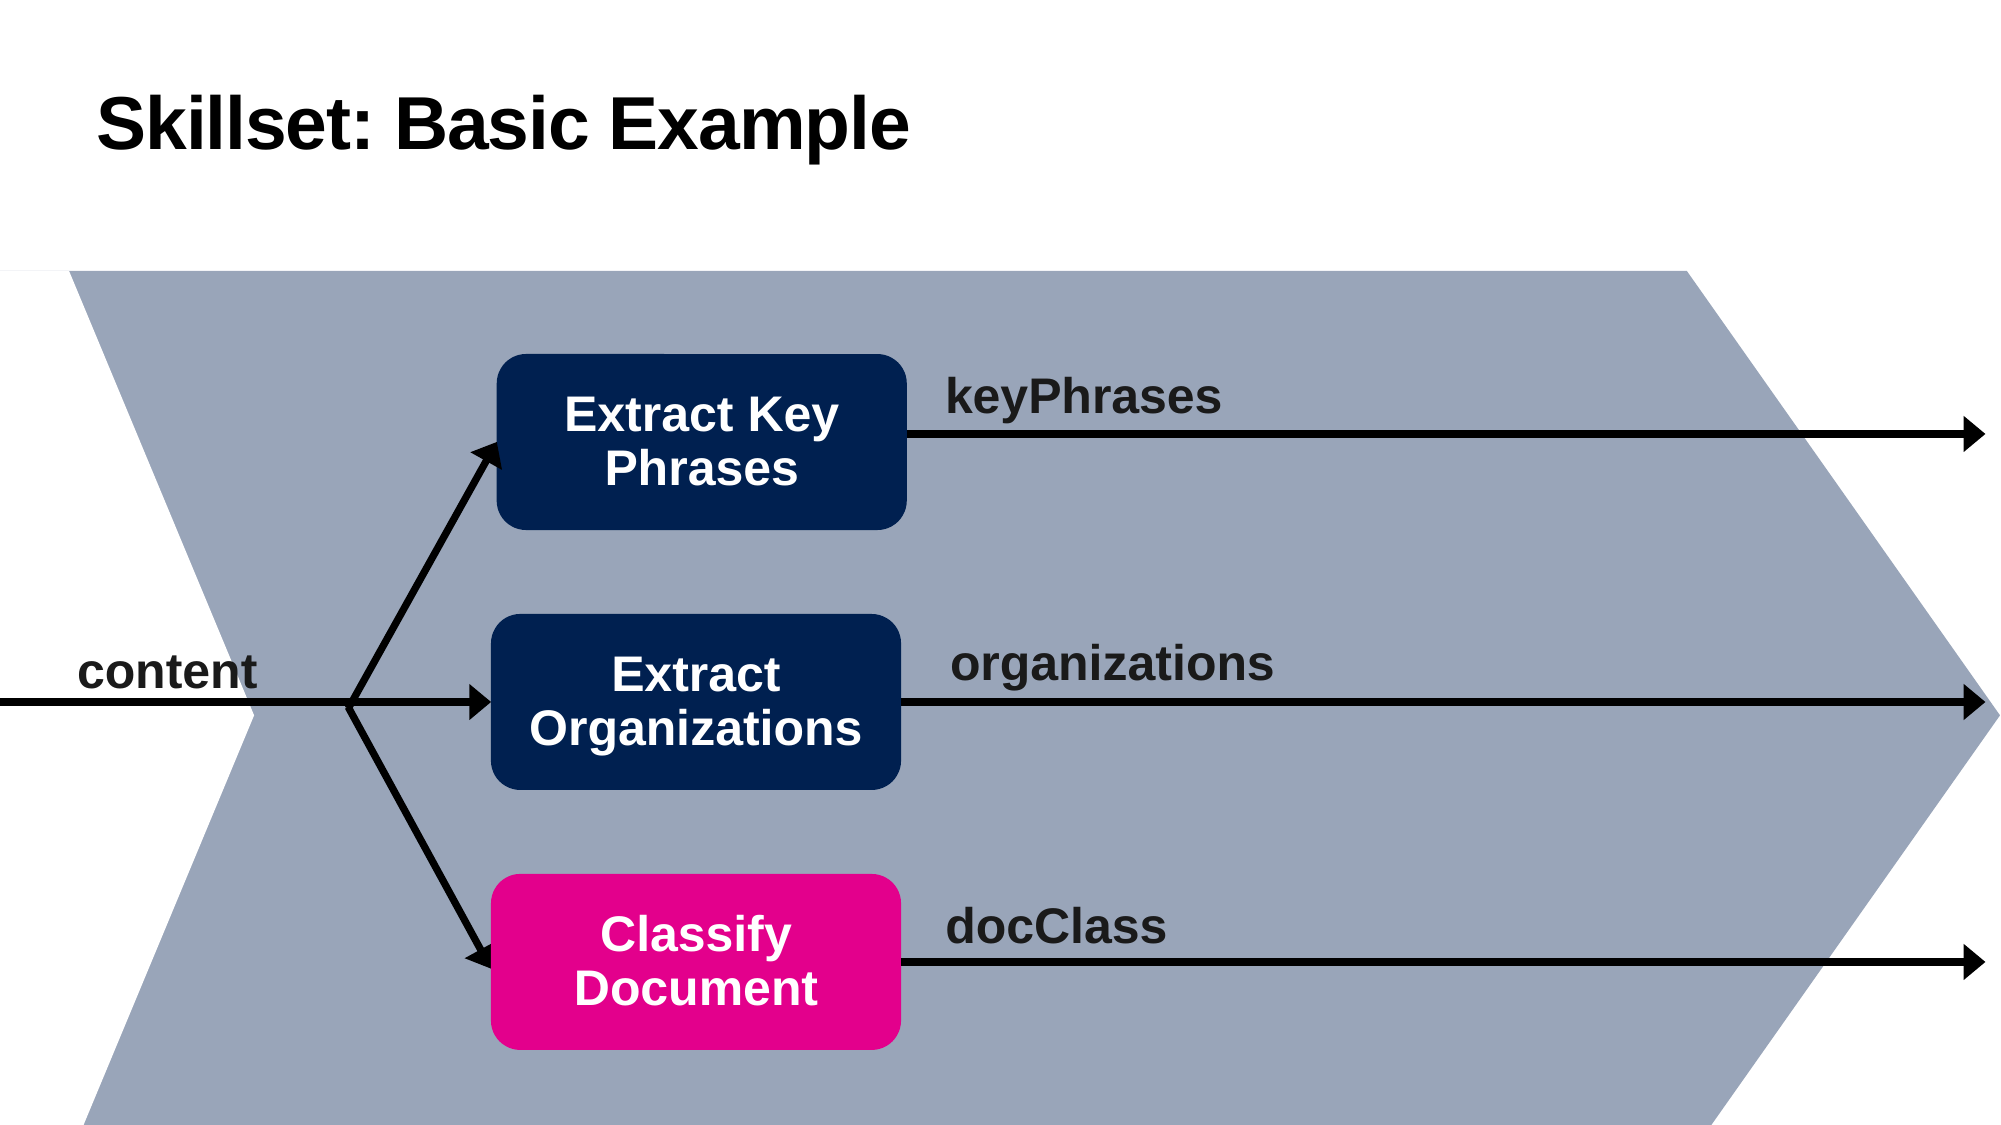

# Skillset: Basic Example

Extract Key Phrases
keyPhrases
Extract
Organizations
organizations
content
Classify
Document
docClass